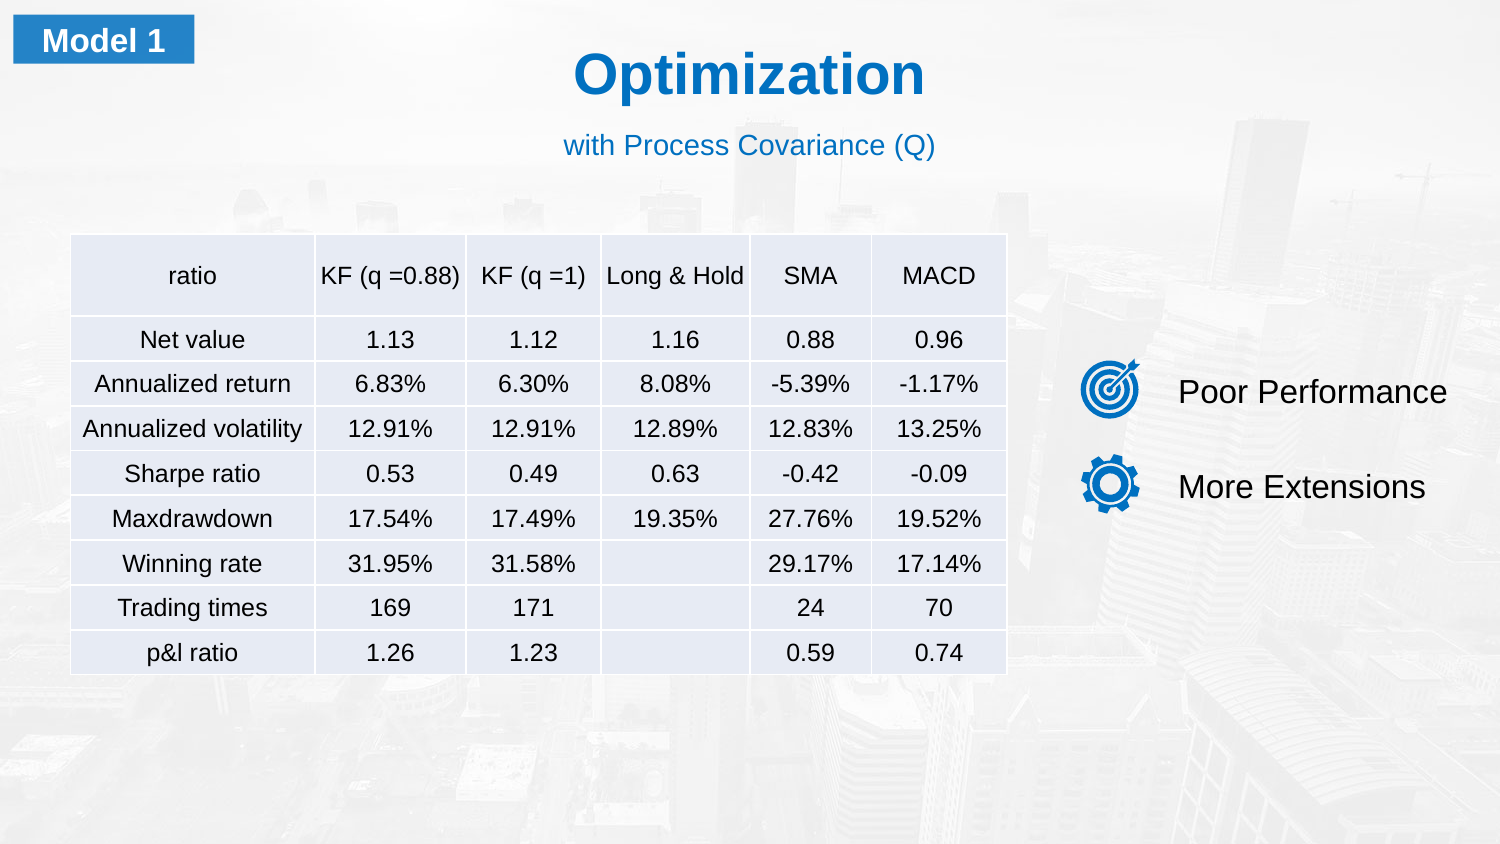

Model 1
Optimization
with Process Covariance (Q)
| ratio | KF (q =0.88) | KF (q =1) | Long & Hold | SMA | MACD |
| --- | --- | --- | --- | --- | --- |
| Net value | 1.13 | 1.12 | 1.16 | 0.88 | 0.96 |
| Annualized return | 6.83% | 6.30% | 8.08% | -5.39% | -1.17% |
| Annualized volatility | 12.91% | 12.91% | 12.89% | 12.83% | 13.25% |
| Sharpe ratio | 0.53 | 0.49 | 0.63 | -0.42 | -0.09 |
| Maxdrawdown | 17.54% | 17.49% | 19.35% | 27.76% | 19.52% |
| Winning rate | 31.95% | 31.58% |  | 29.17% | 17.14% |
| Trading times | 169 | 171 |  | 24 | 70 |
| p&l ratio | 1.26 | 1.23 |  | 0.59 | 0.74 |

Poor Performance

More Extensions